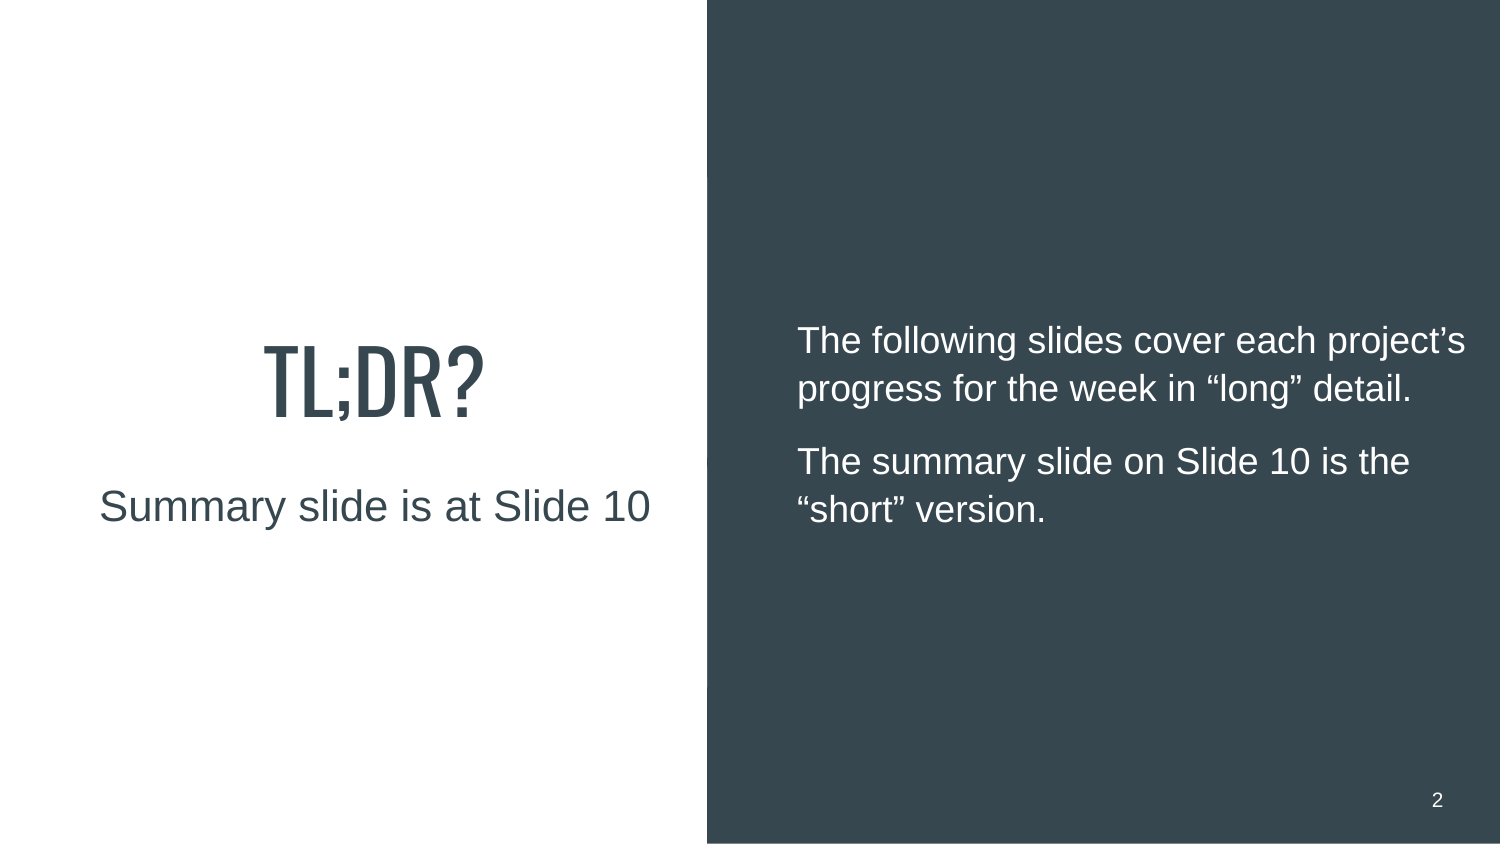

The following slides cover each project’s progress for the week in “long” detail.
The summary slide on Slide 10 is the “short” version.
# TL;DR?
Summary slide is at Slide 10
2